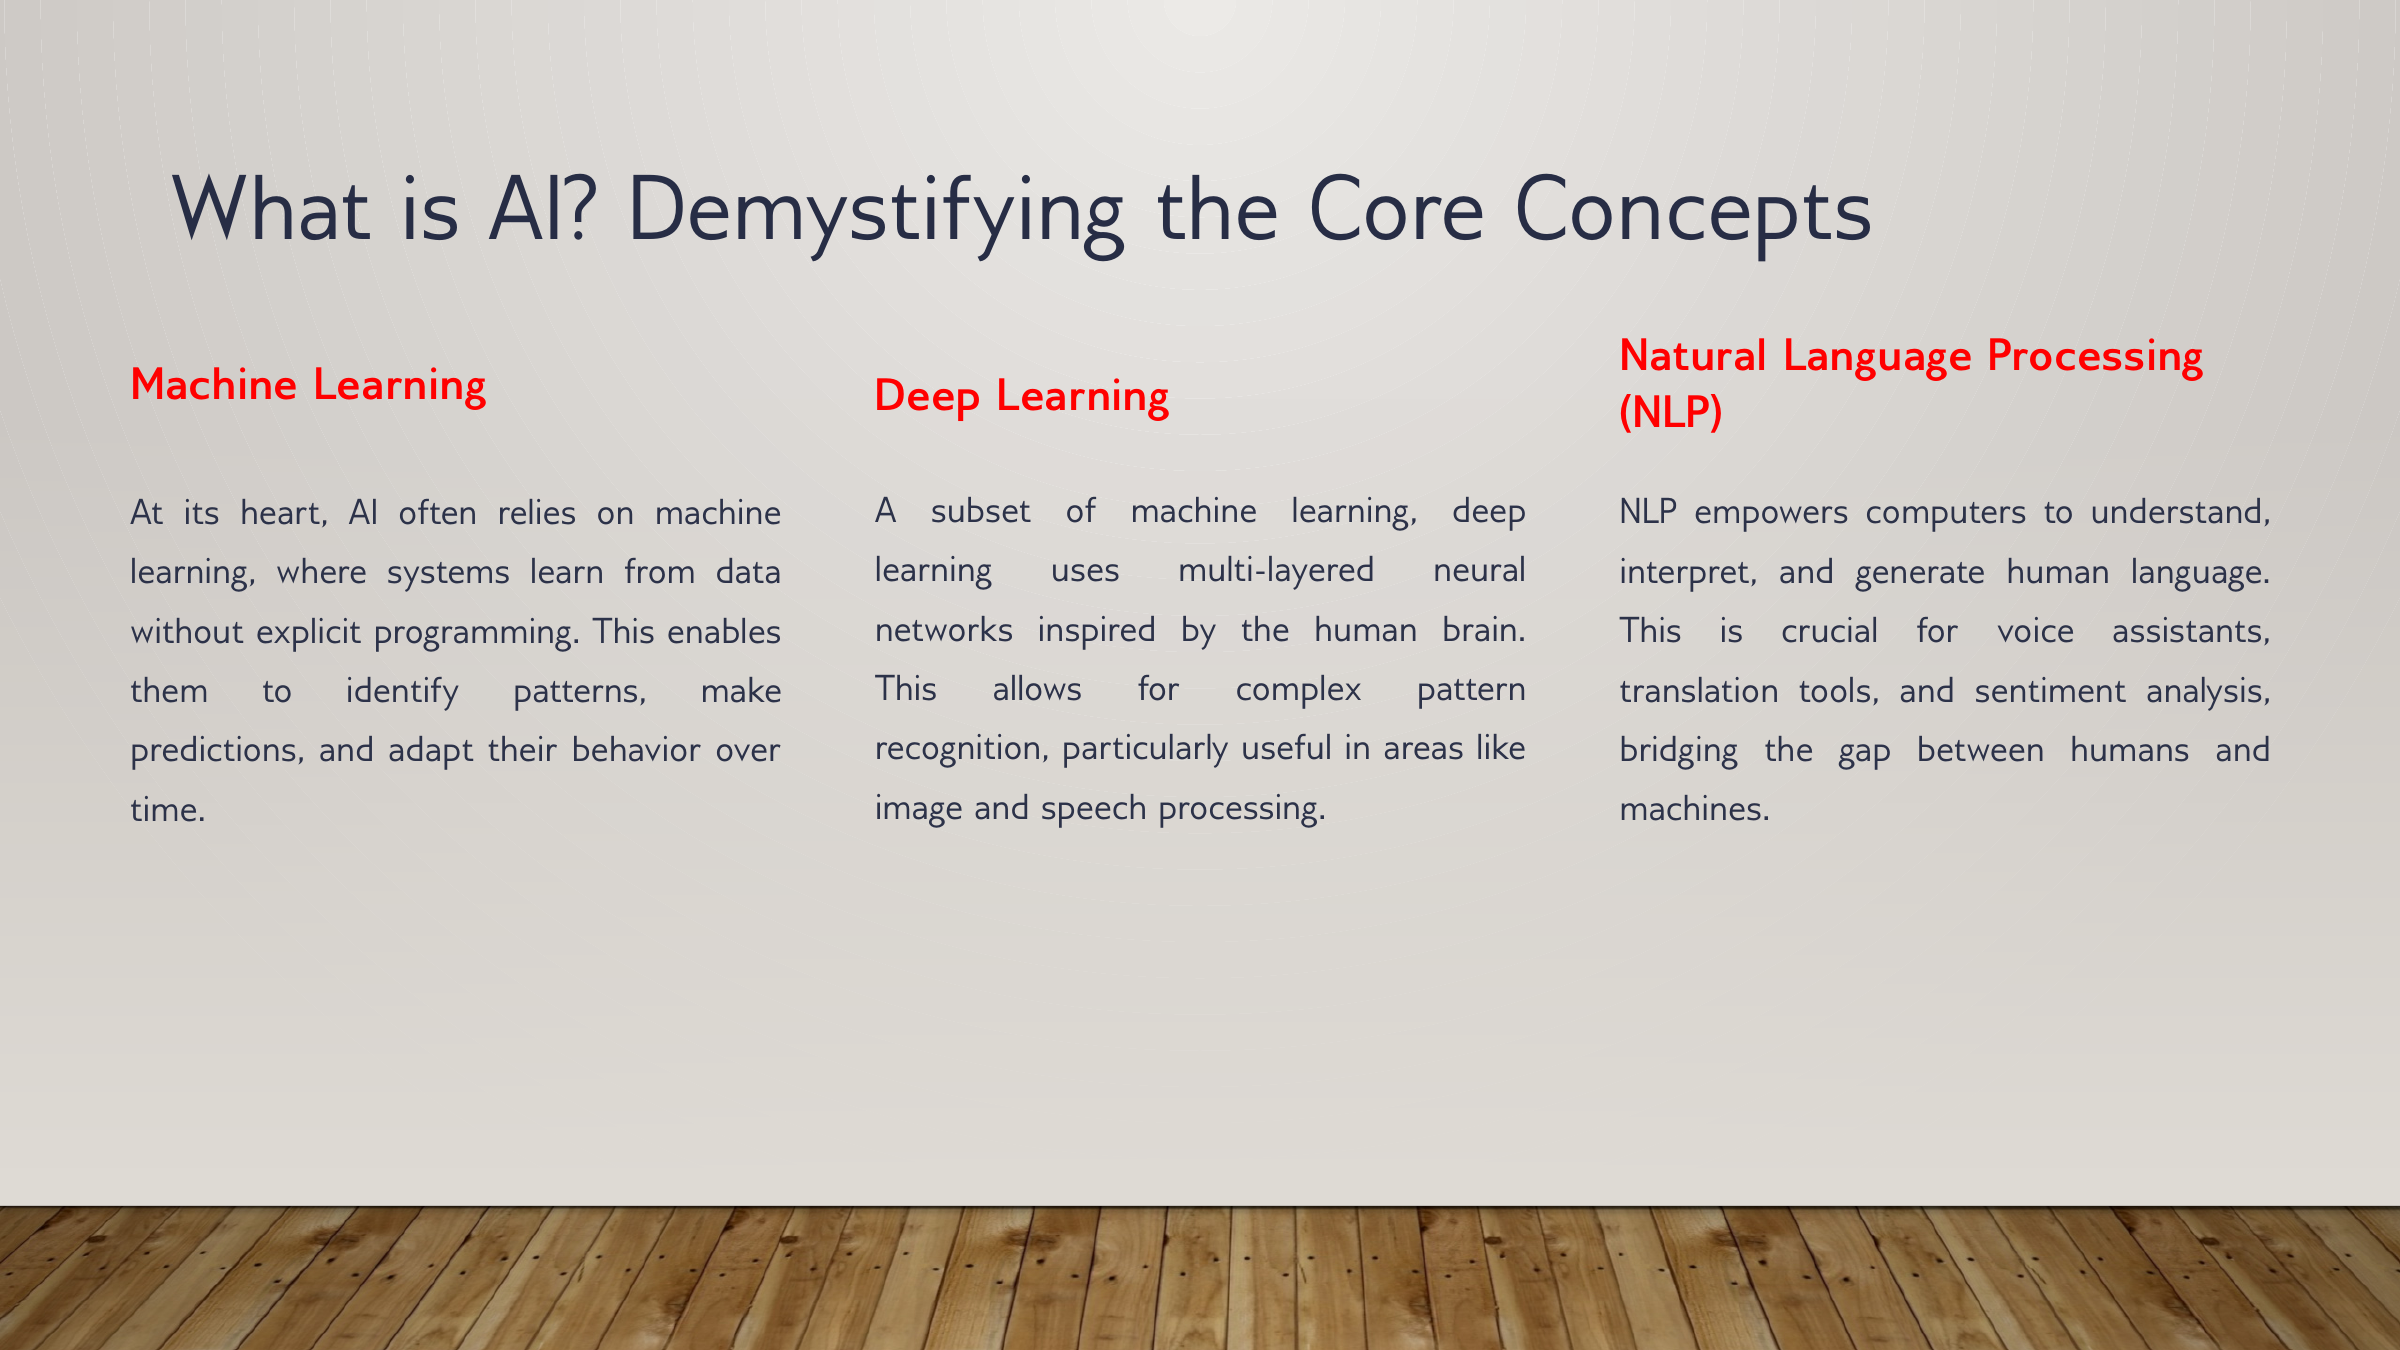

What is AI? Demystifying the Core Concepts
Natural Language Processing (NLP)
Machine Learning
Deep Learning
A subset of machine learning, deep learning uses multi-layered neural networks inspired by the human brain. This allows for complex pattern recognition, particularly useful in areas like image and speech processing.
NLP empowers computers to understand, interpret, and generate human language. This is crucial for voice assistants, translation tools, and sentiment analysis, bridging the gap between humans and machines.
At its heart, AI often relies on machine learning, where systems learn from data without explicit programming. This enables them to identify patterns, make predictions, and adapt their behavior over time.